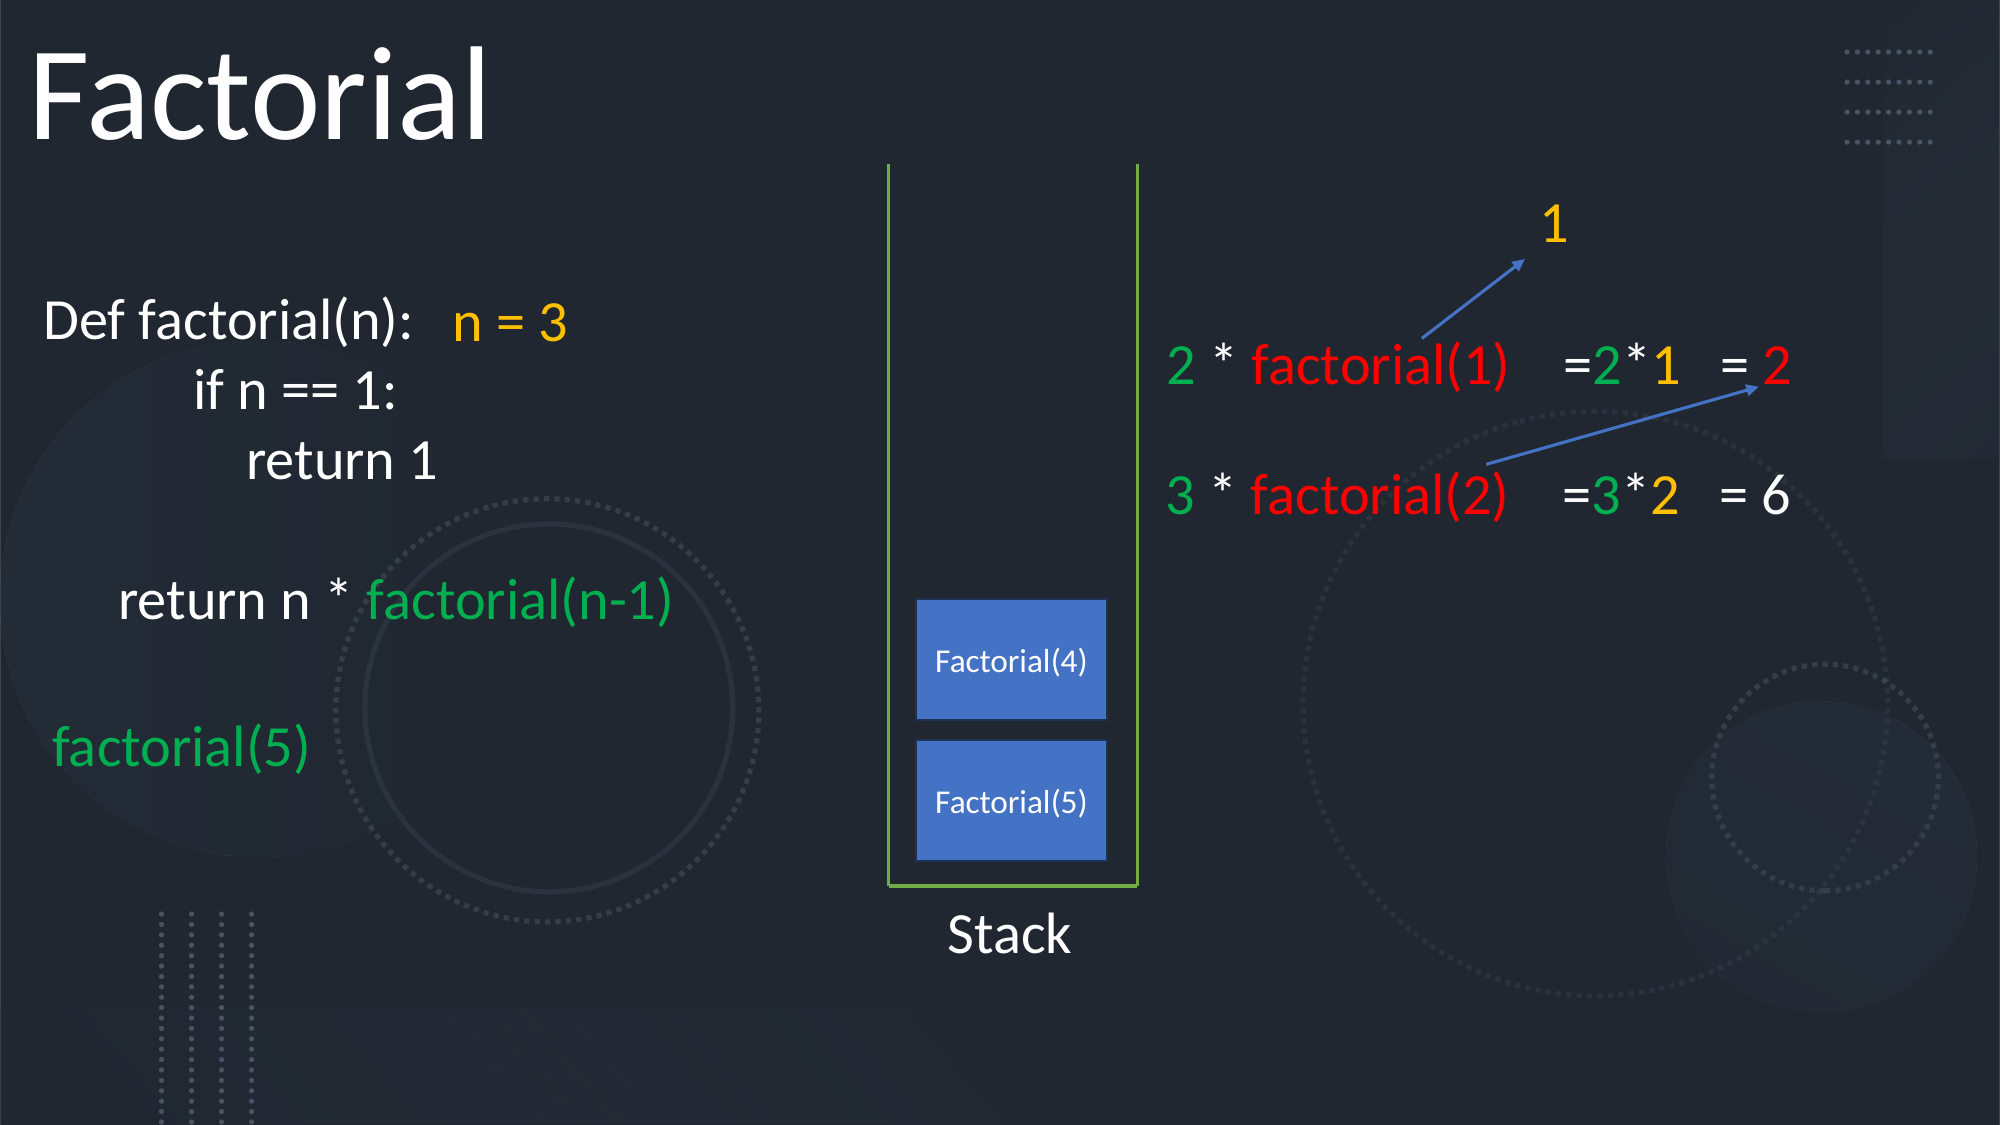

# Factorial

1
Def factorial(n):
	if n == 1:
	    return 1

return n * factorial(n-1)

n = 3
2 * factorial(1)    =2*1   = 2

3 * factorial(2)    =3*2   = 6
Factorial(4)
factorial(5)
Factorial(5)
Stack